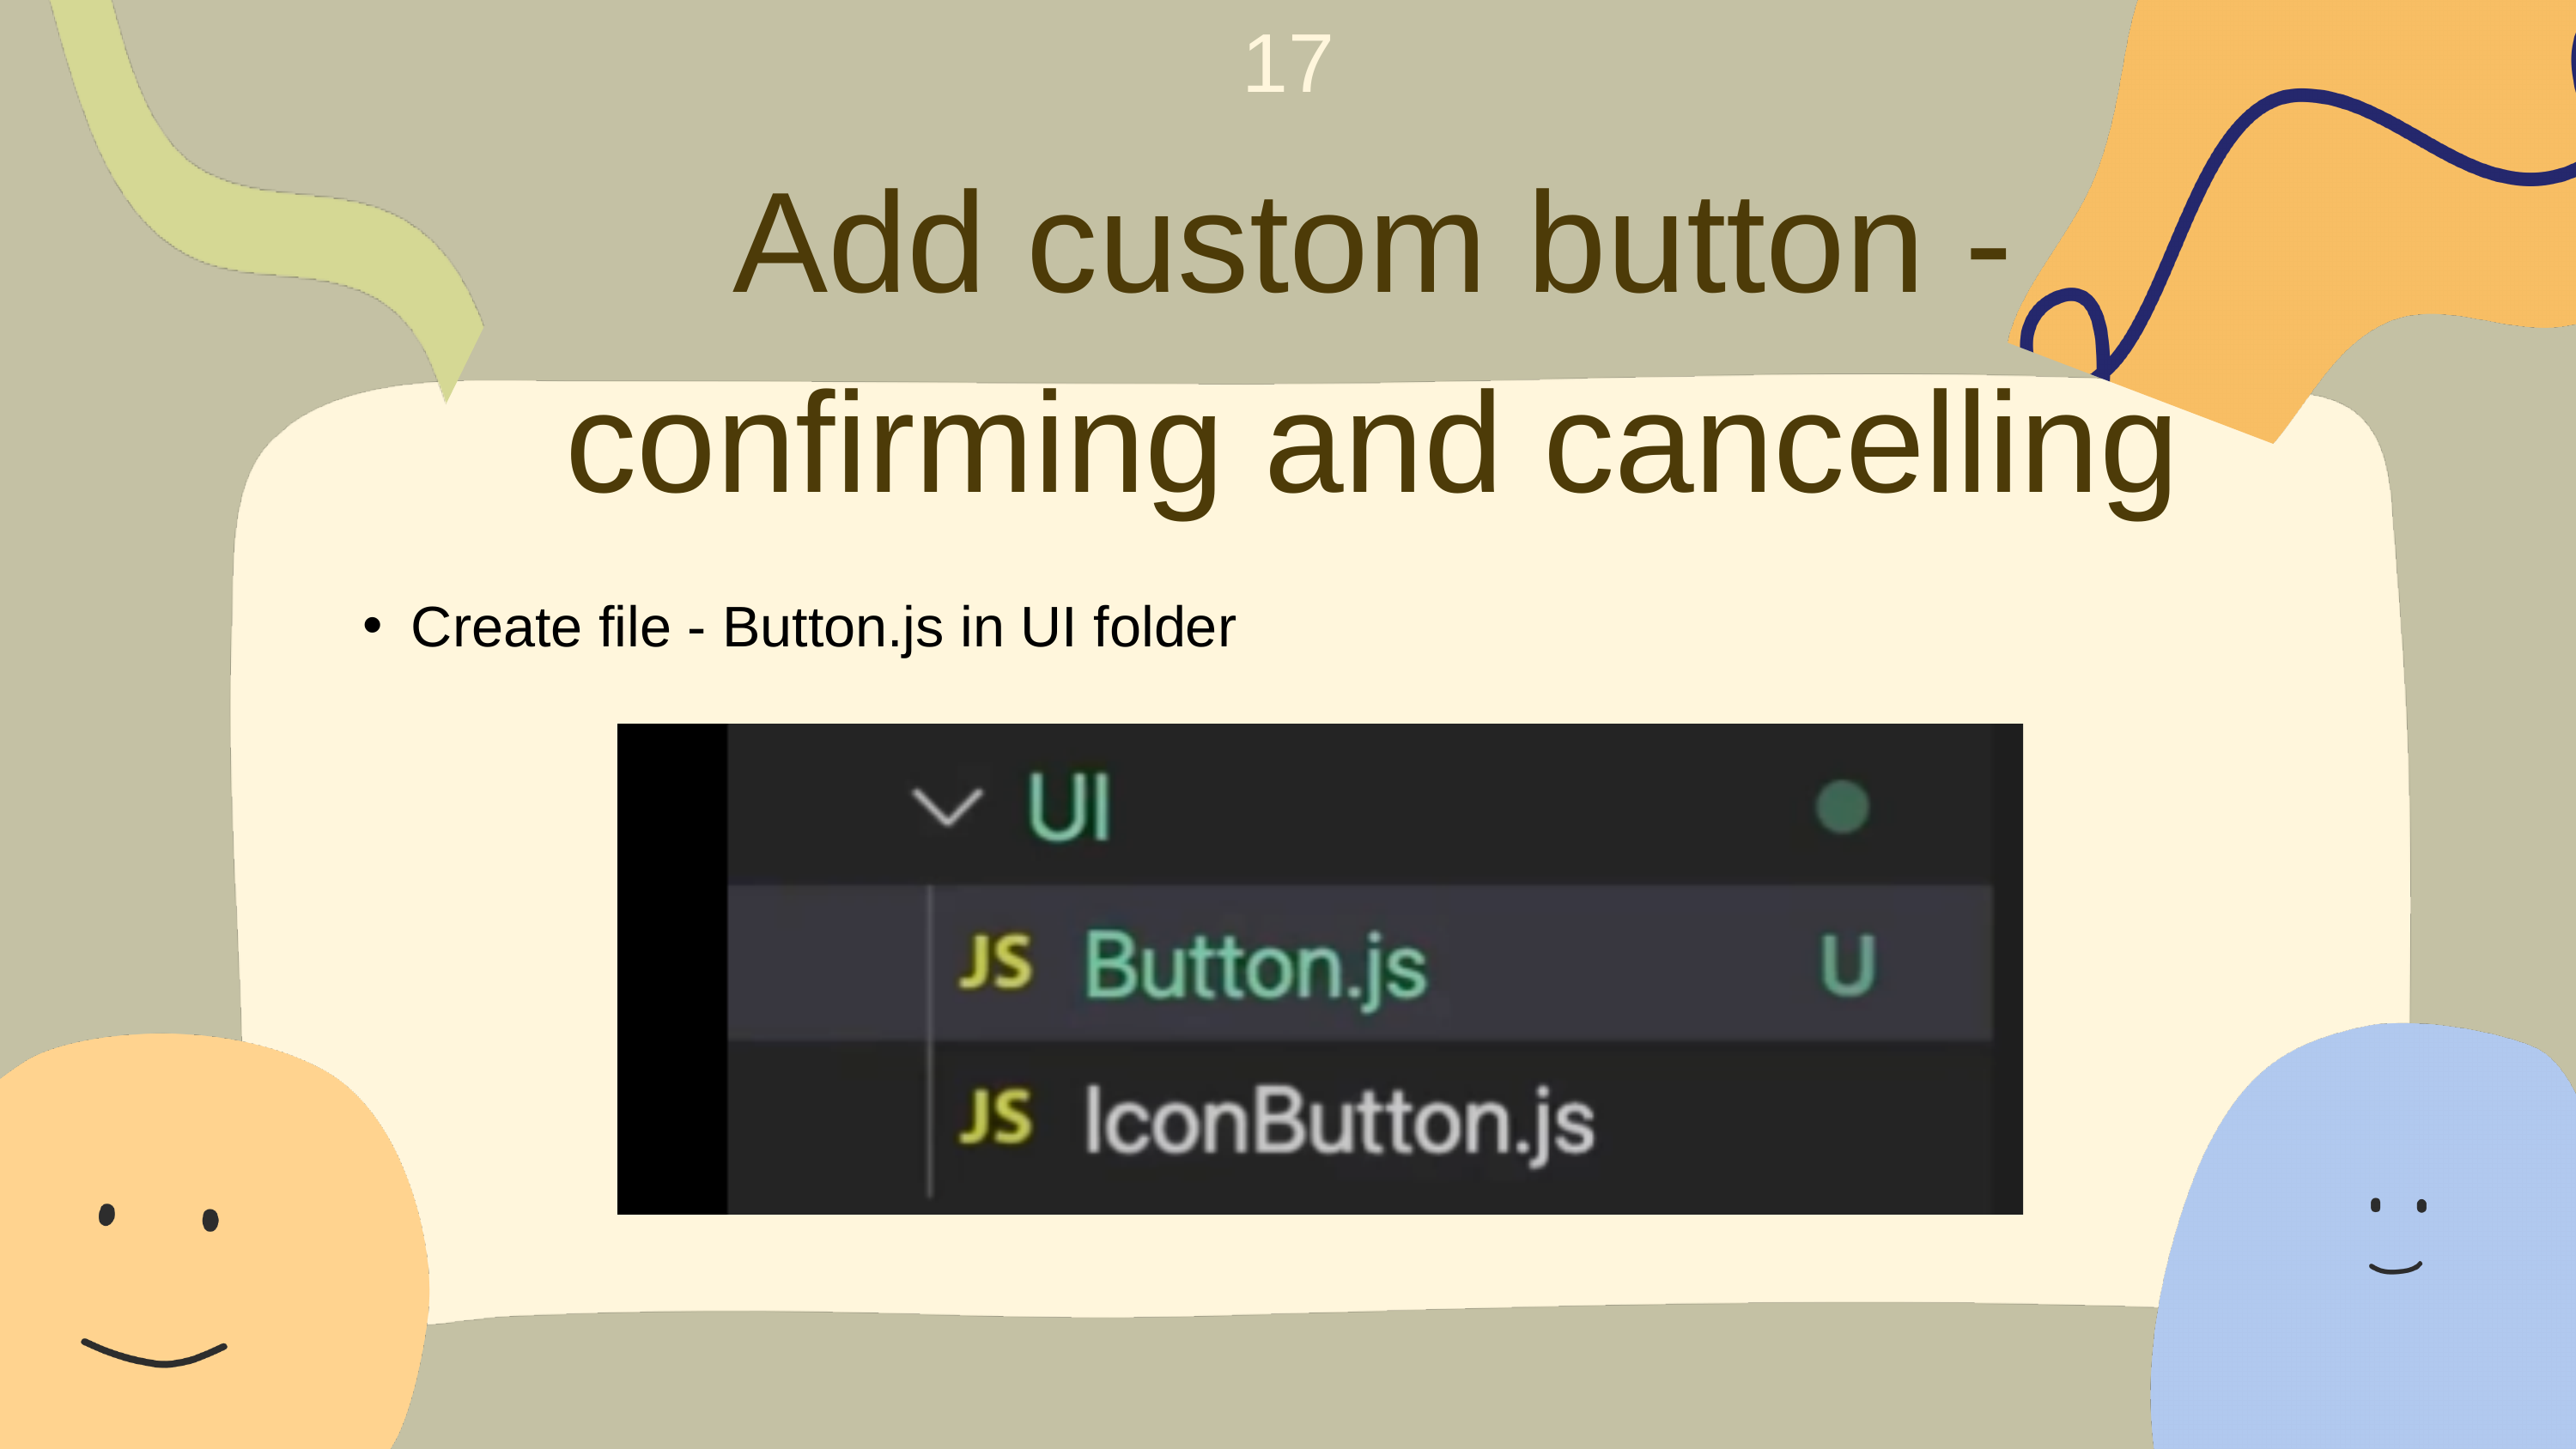

17
Add custom button - confirming and cancelling

Create file - Button.js in UI folder